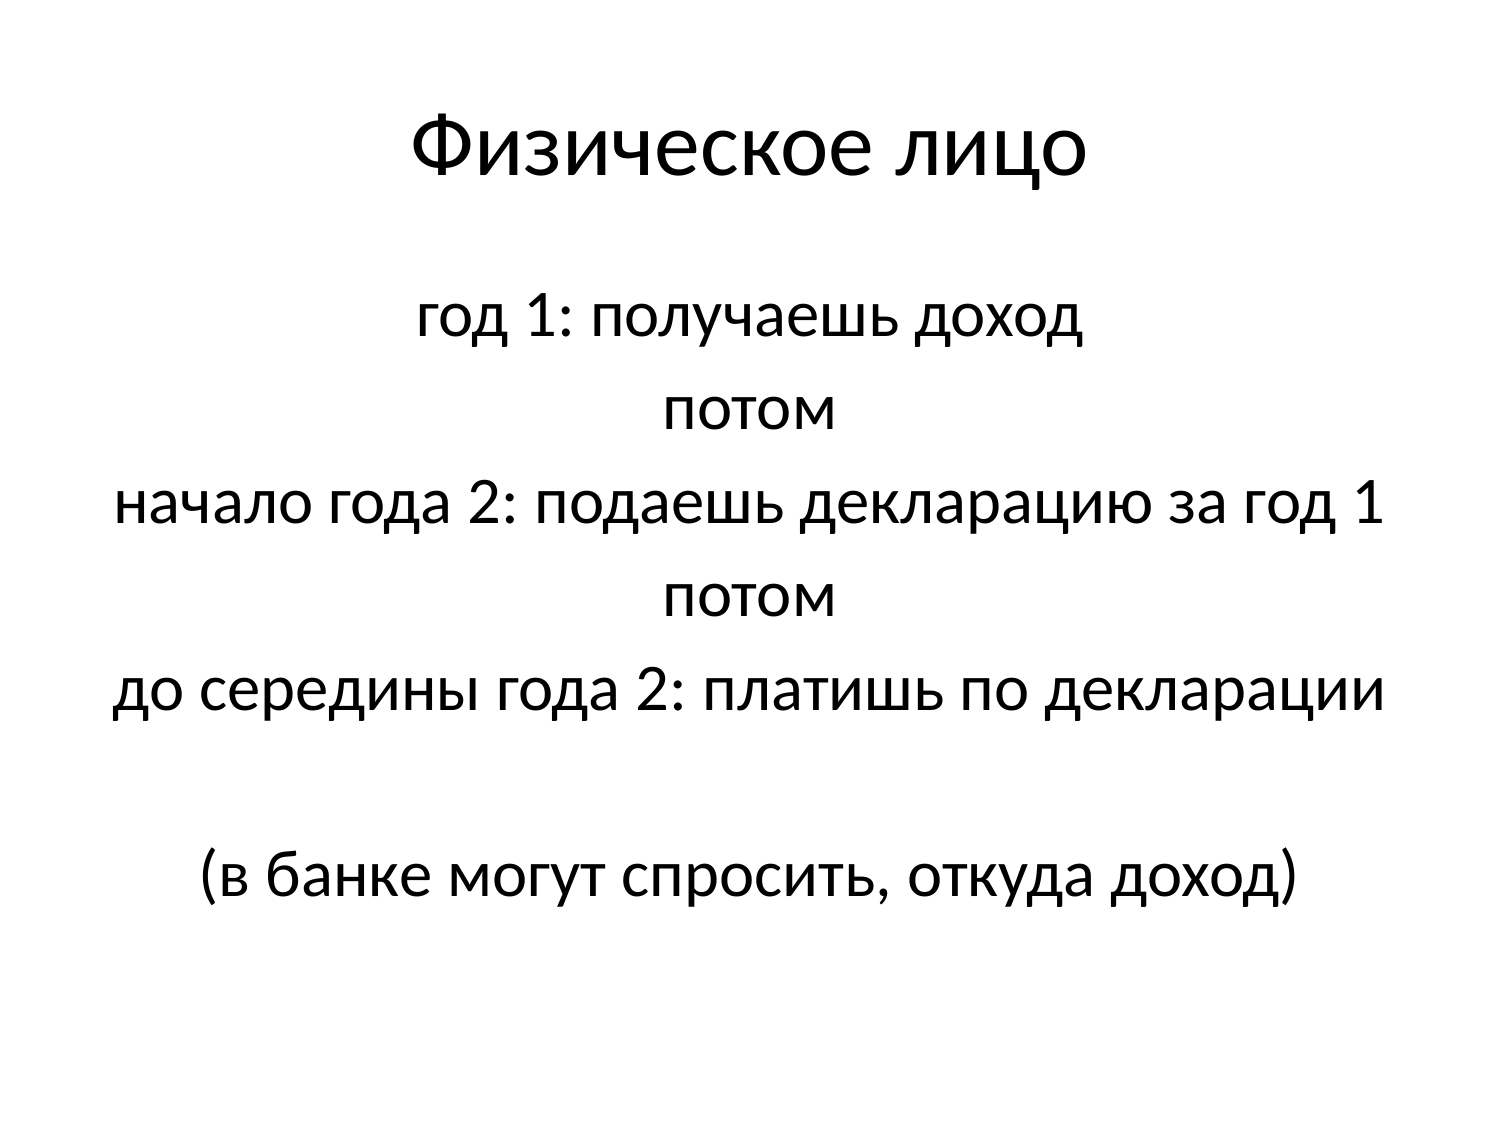

# Физическое лицо
год 1: получаешь доход
потом
начало года 2: подаешь декларацию за год 1
потом
до середины года 2: платишь по декларации

(в банке могут спросить, откуда доход)